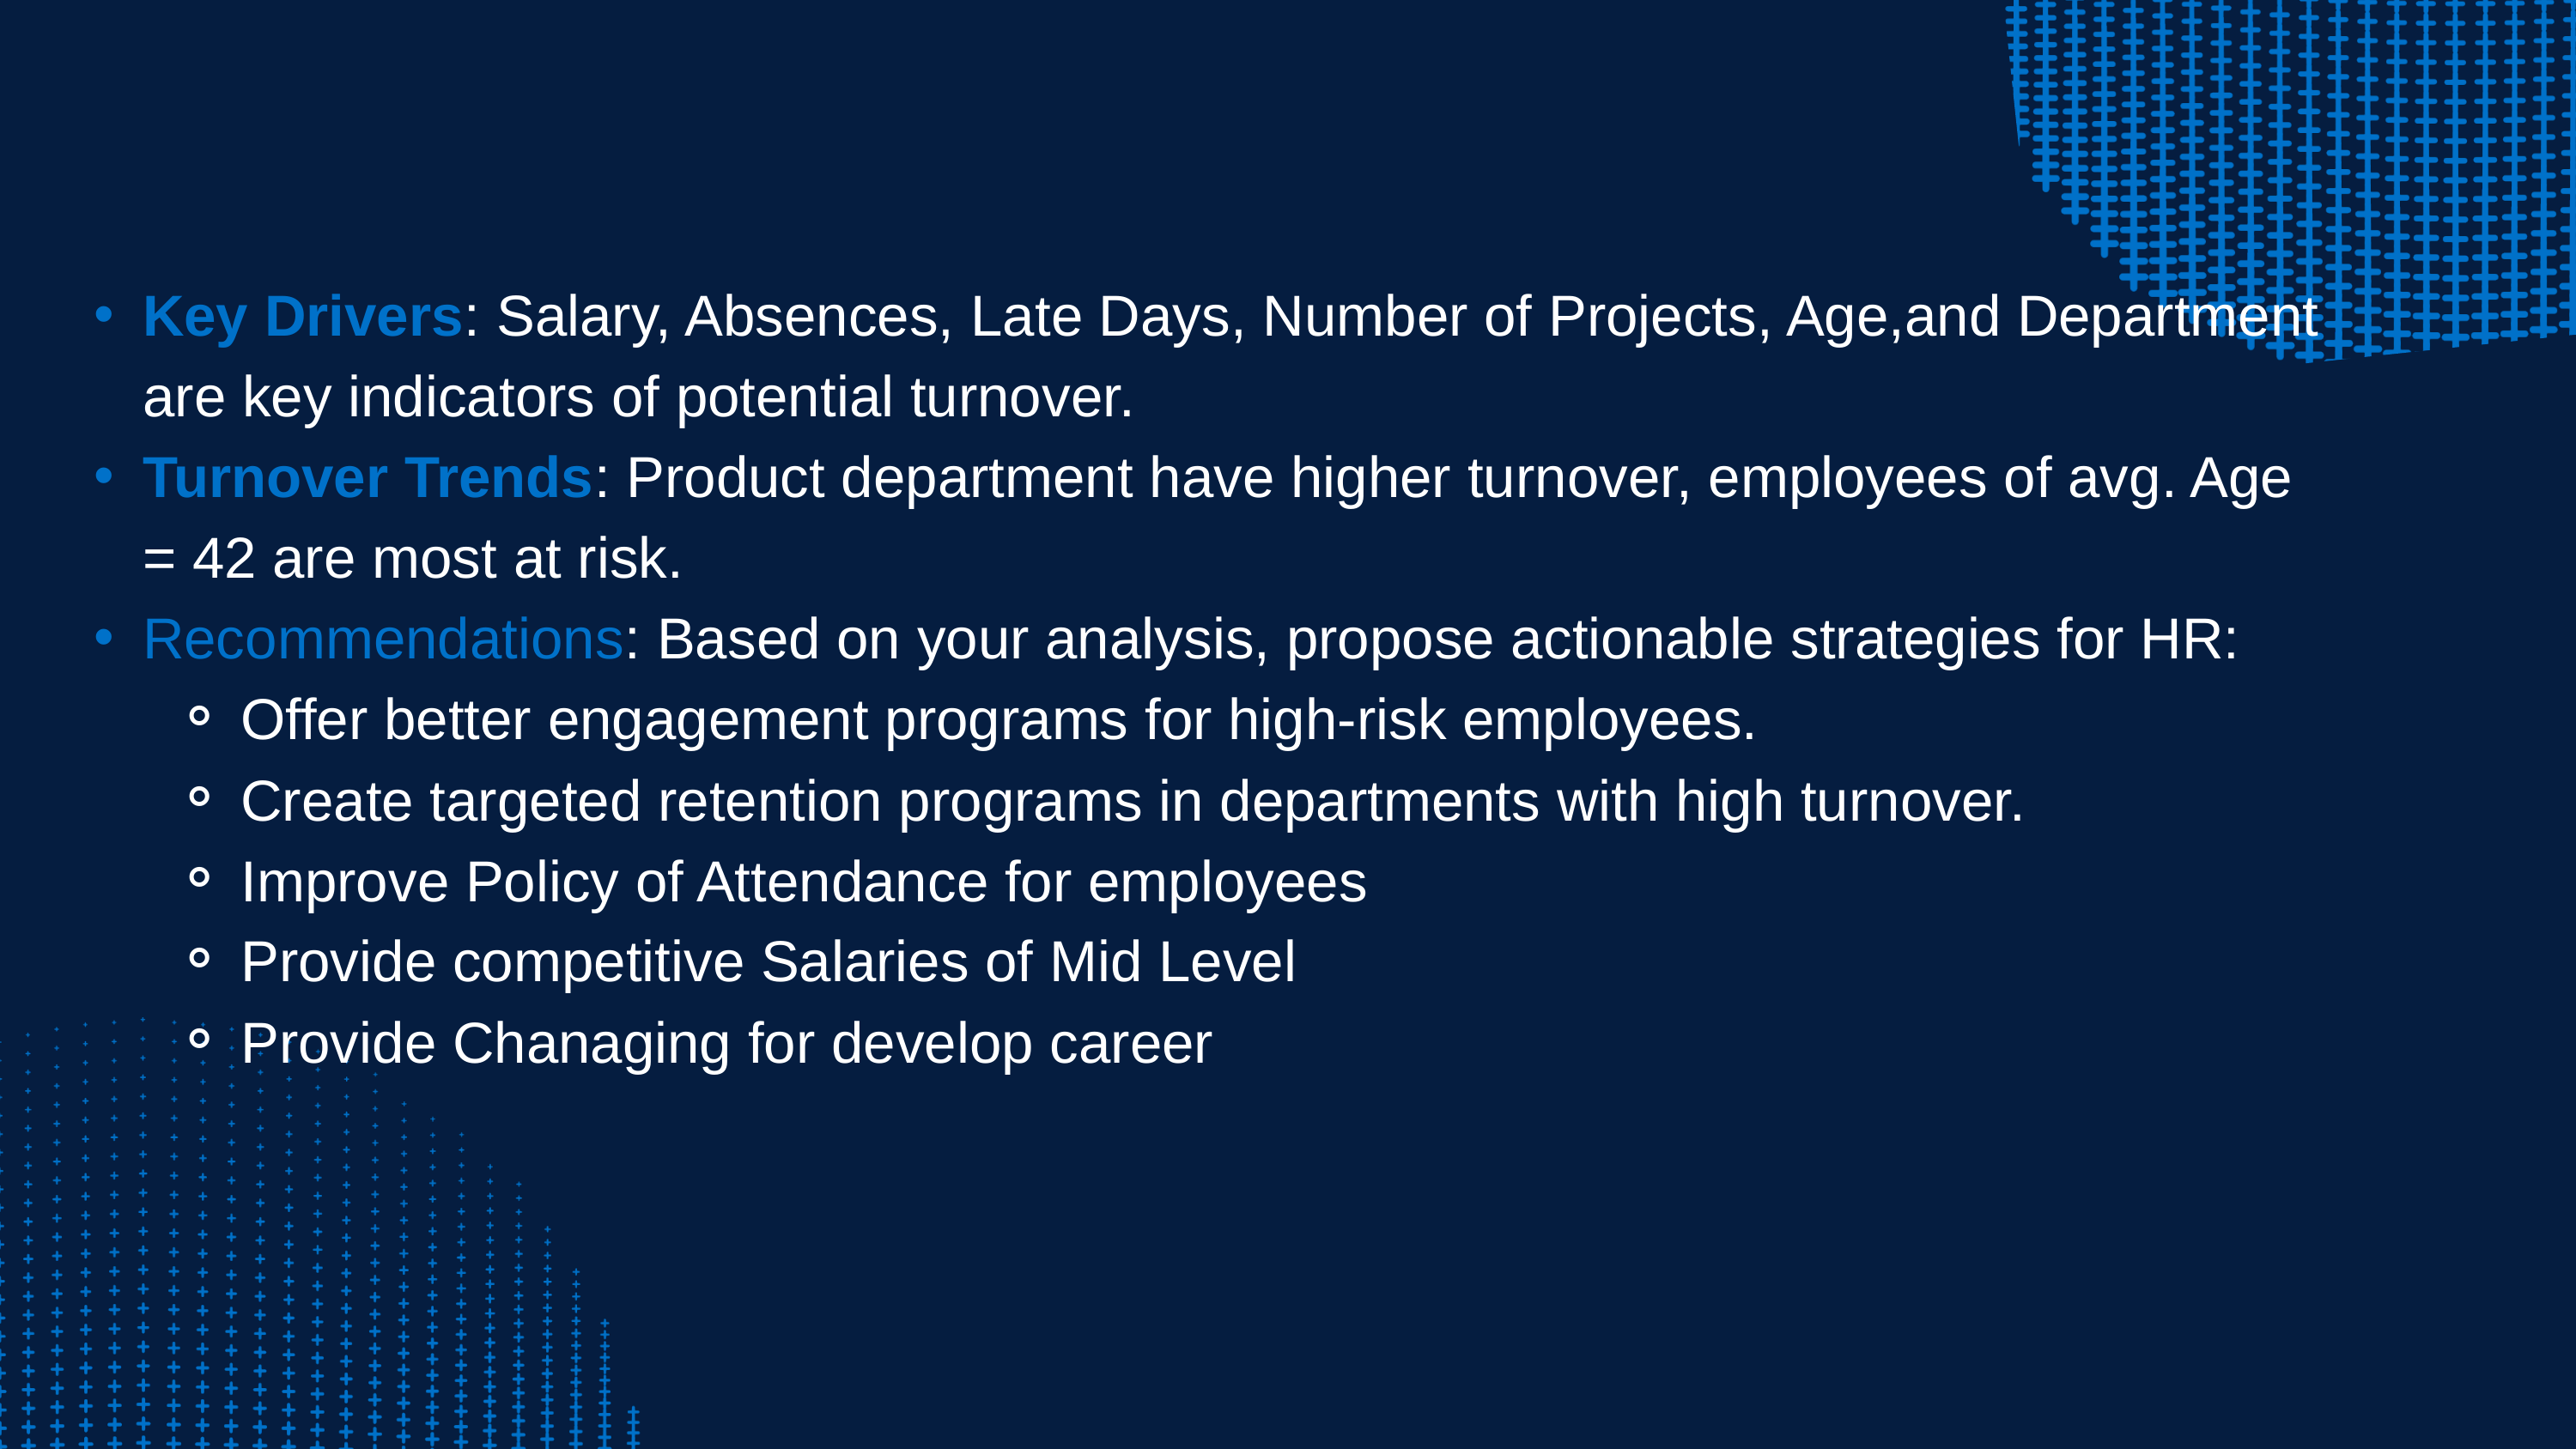

Key Drivers: Salary, Absences, Late Days, Number of Projects, Age,and Department are key indicators of potential turnover.
Turnover Trends: Product department have higher turnover, employees of avg. Age = 42 are most at risk.
Recommendations: Based on your analysis, propose actionable strategies for HR:
Offer better engagement programs for high-risk employees.
Create targeted retention programs in departments with high turnover.
Improve Policy of Attendance for employees
Provide competitive Salaries of Mid Level
Provide Chanaging for develop career

January
May